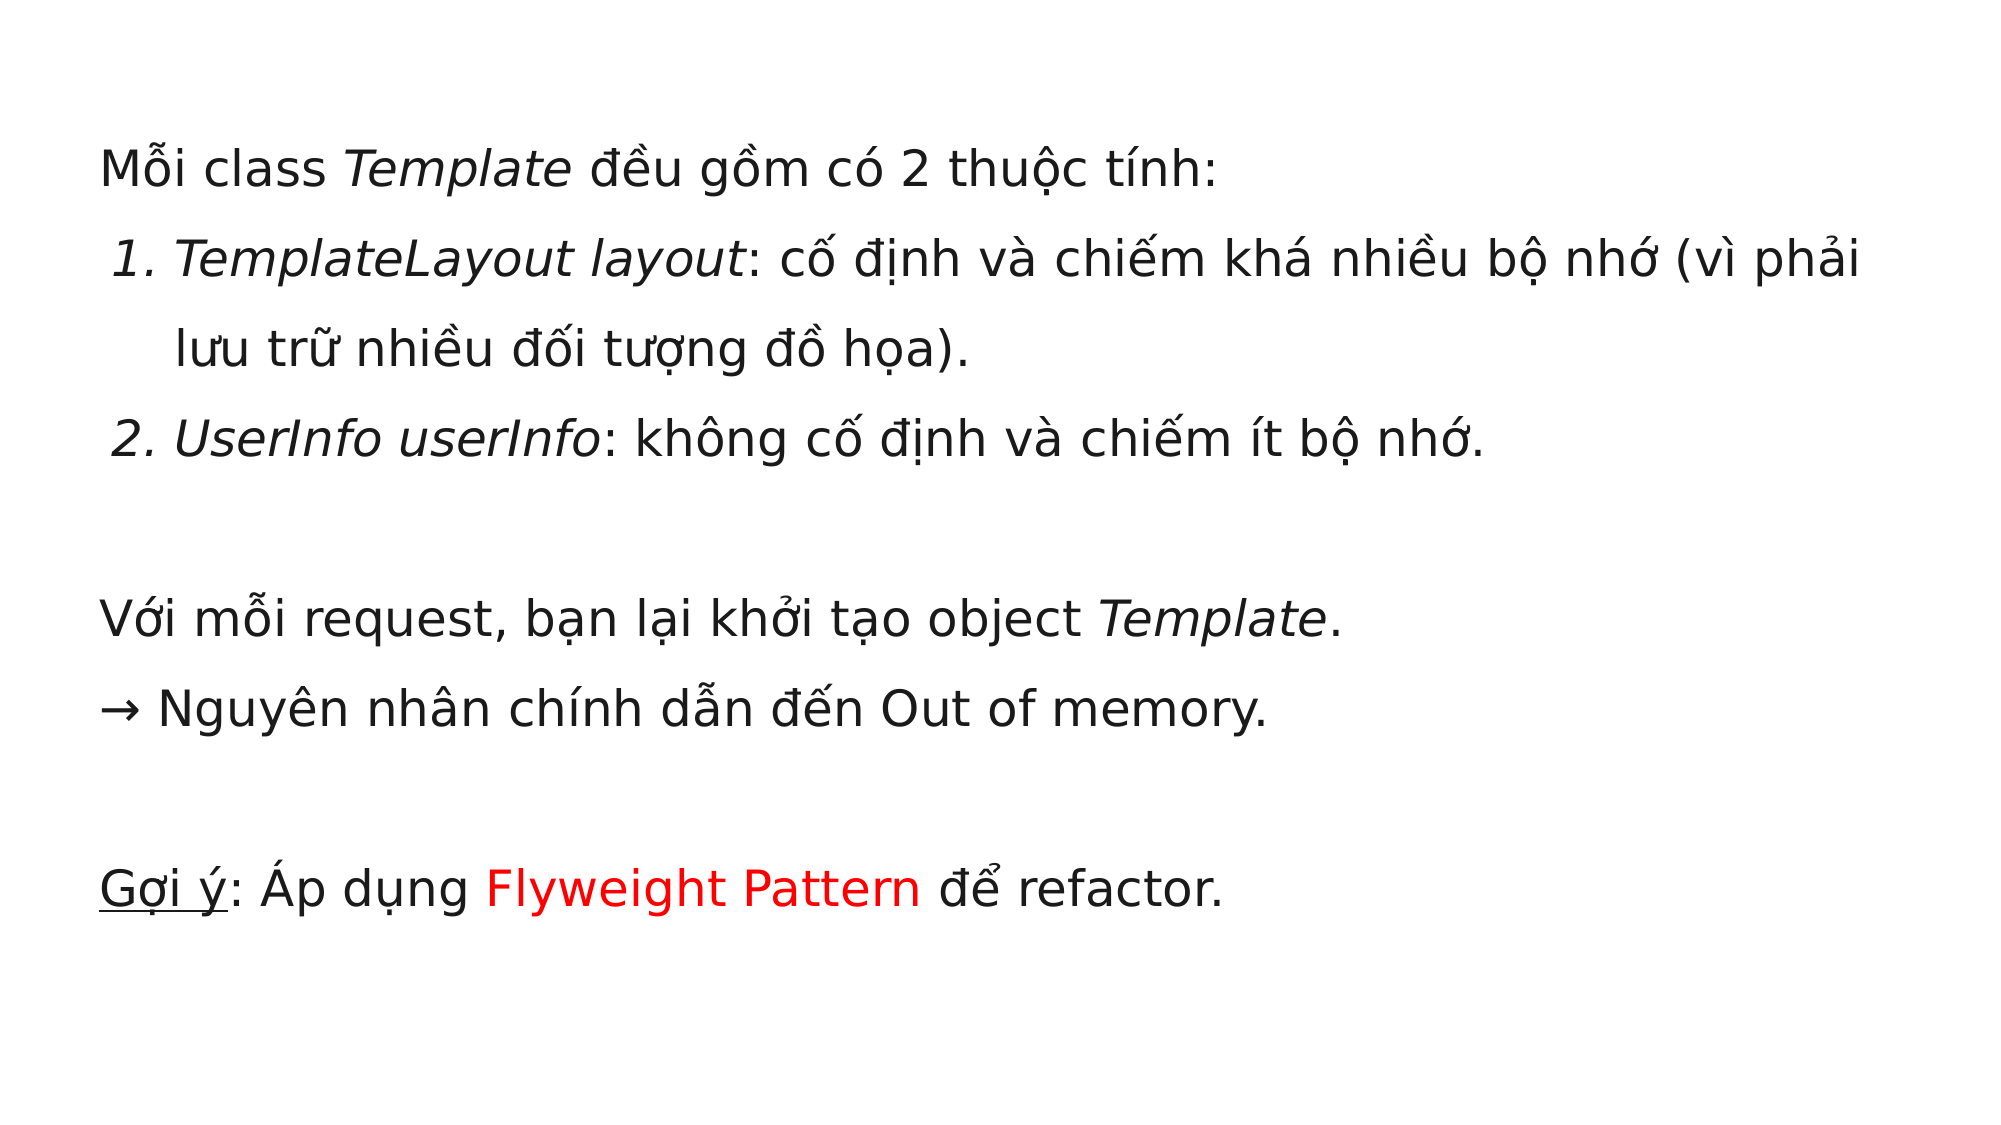

Mỗi class Template đều gồm có 2 thuộc tính:
TemplateLayout layout: cố định và chiếm khá nhiều bộ nhớ (vì phải lưu trữ nhiều đối tượng đồ họa).
UserInfo userInfo: không cố định và chiếm ít bộ nhớ.

Với mỗi request, bạn lại khởi tạo object Template.
→ Nguyên nhân chính dẫn đến Out of memory.

Gợi ý: Áp dụng Flyweight Pattern để refactor.